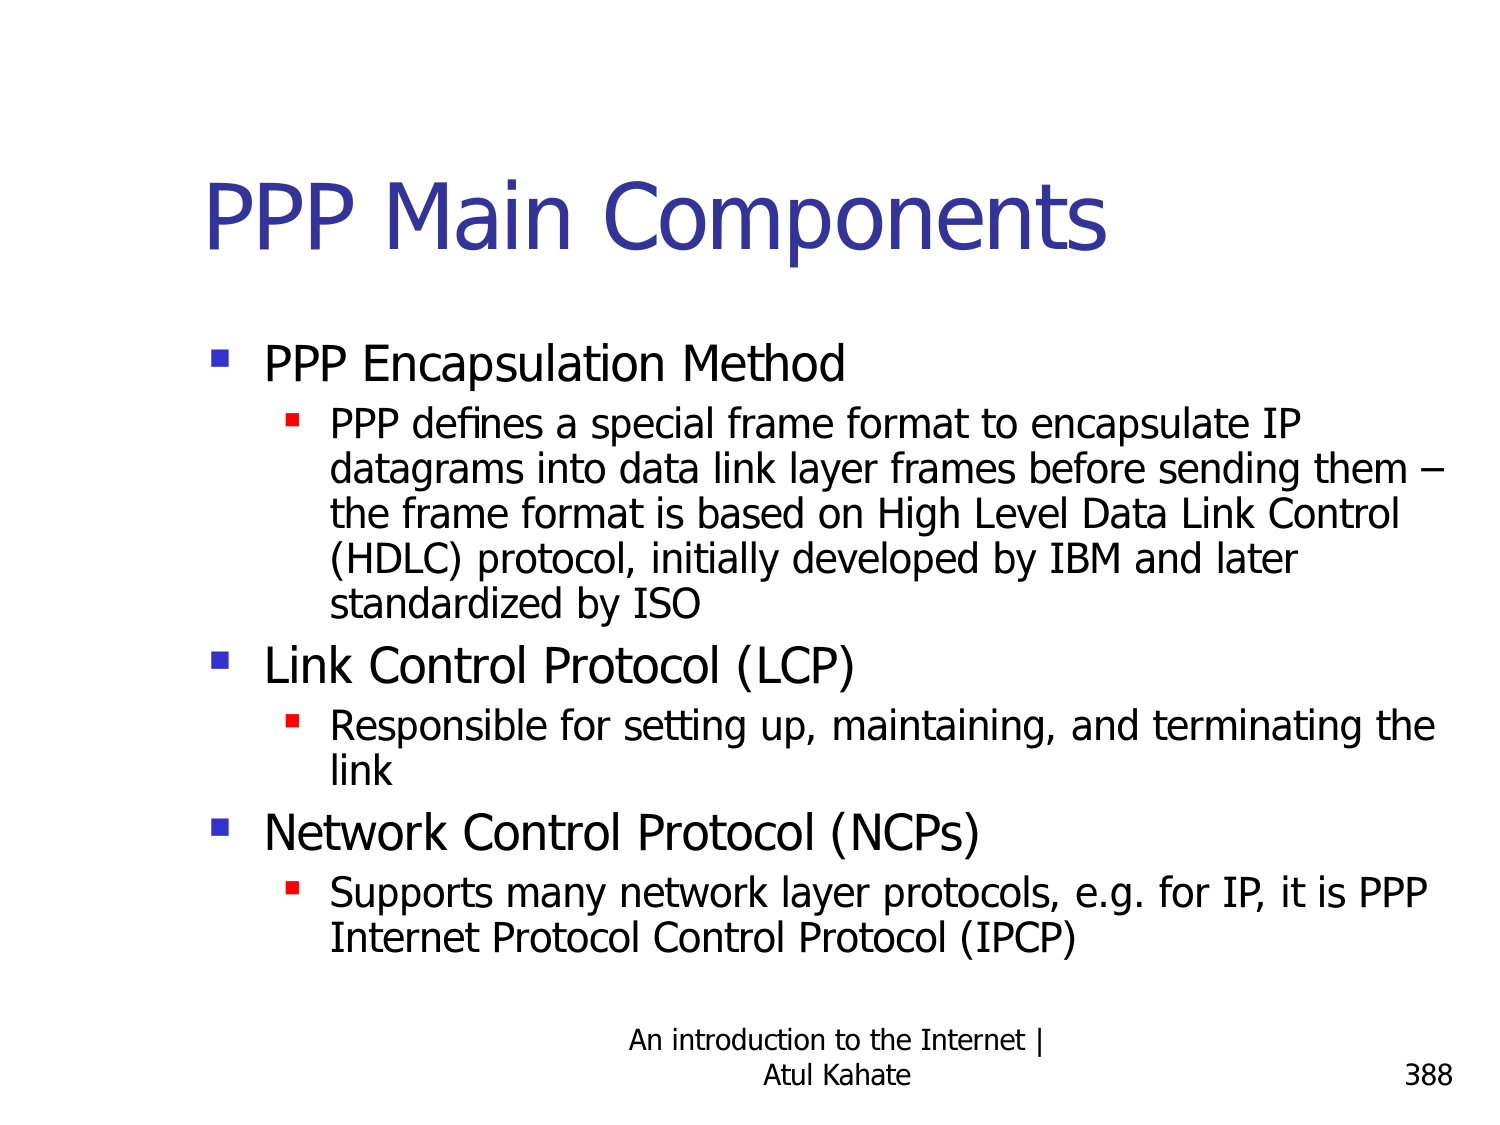

PPP Main Components
PPP Encapsulation Method
PPP defines a special frame format to encapsulate IP datagrams into data link layer frames before sending them – the frame format is based on High Level Data Link Control (HDLC) protocol, initially developed by IBM and later standardized by ISO
Link Control Protocol (LCP)
Responsible for setting up, maintaining, and terminating the link
Network Control Protocol (NCPs)
Supports many network layer protocols, e.g. for IP, it is PPP Internet Protocol Control Protocol (IPCP)
An introduction to the Internet | Atul Kahate
388